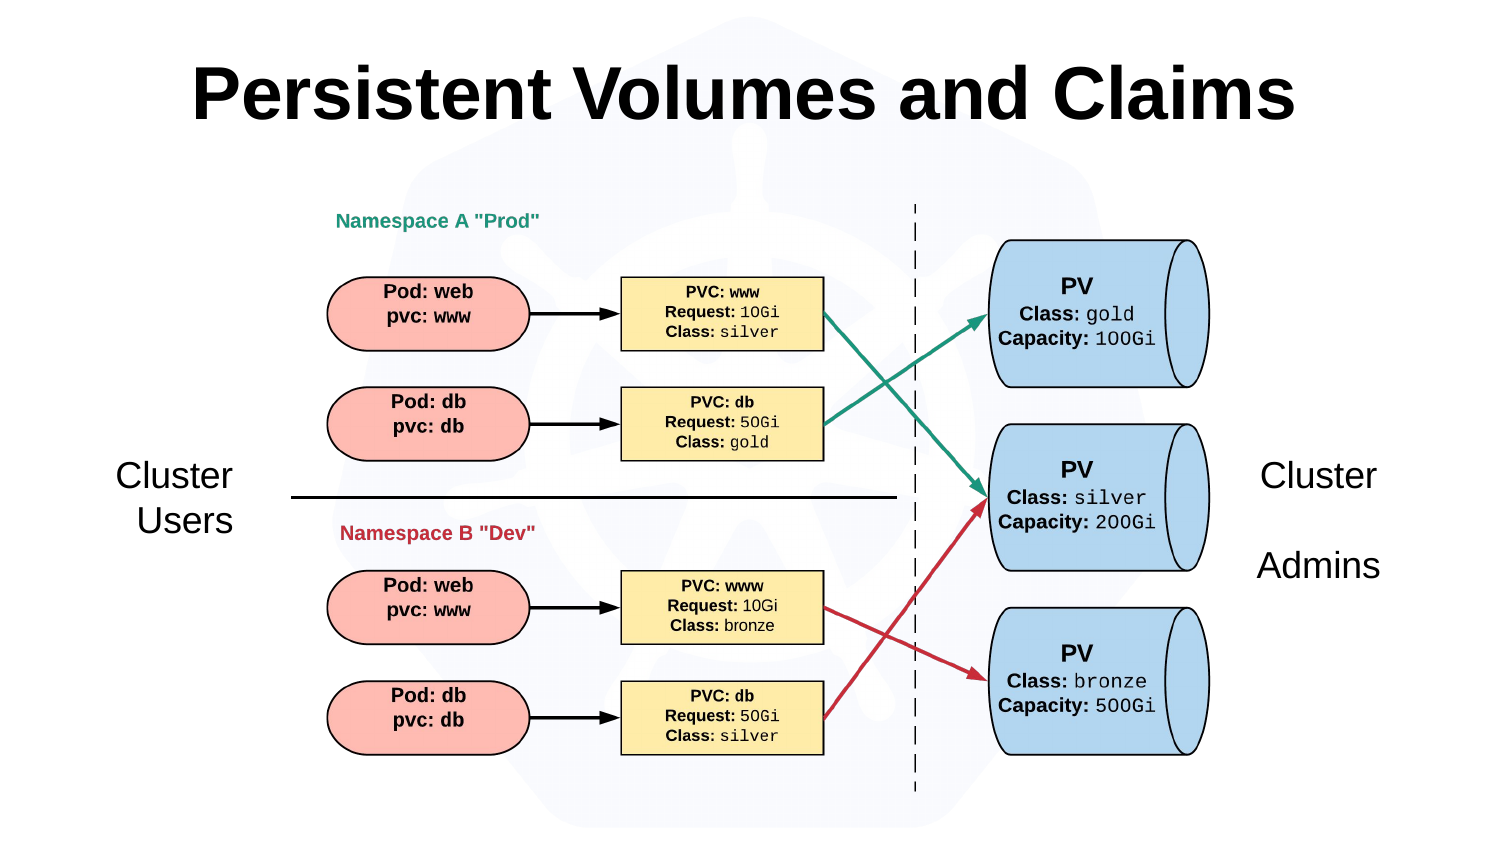

# Persistent Volumes and Claims

Cluster  Users
Cluster  Admins